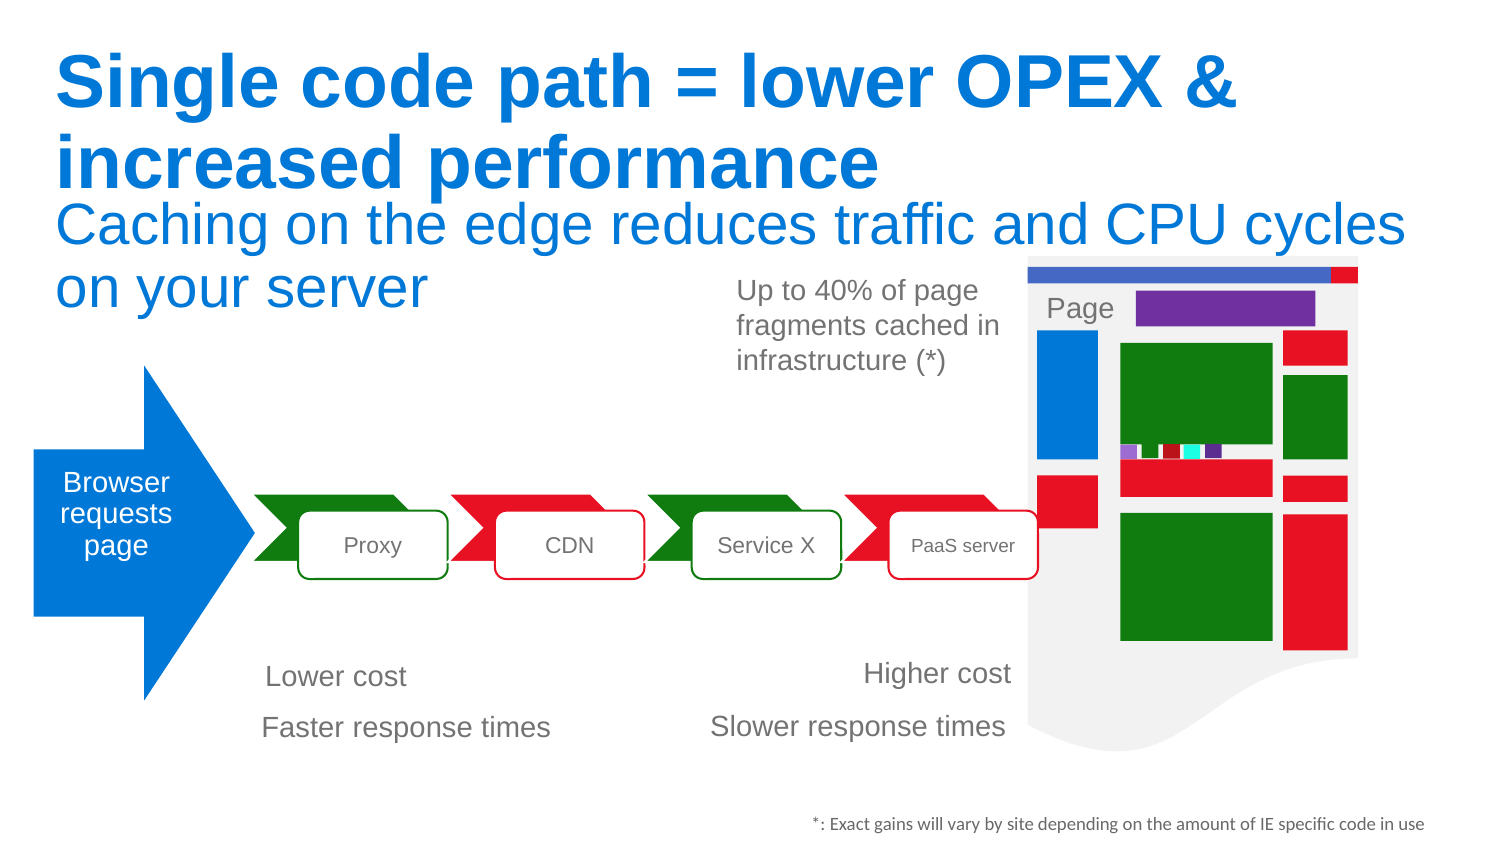

# Single code path = lower OPEX & increased performance
Caching on the edge reduces traffic and CPU cycles on your server

Up to 40% of page fragments cached in infrastructure (*)

Proxy
CDN
Service X
PaaS server
Page

Browser requests page

Higher cost
Lower cost
Slower response times
Faster response times

*: Exact gains will vary by site depending on the amount of IE specific code in use